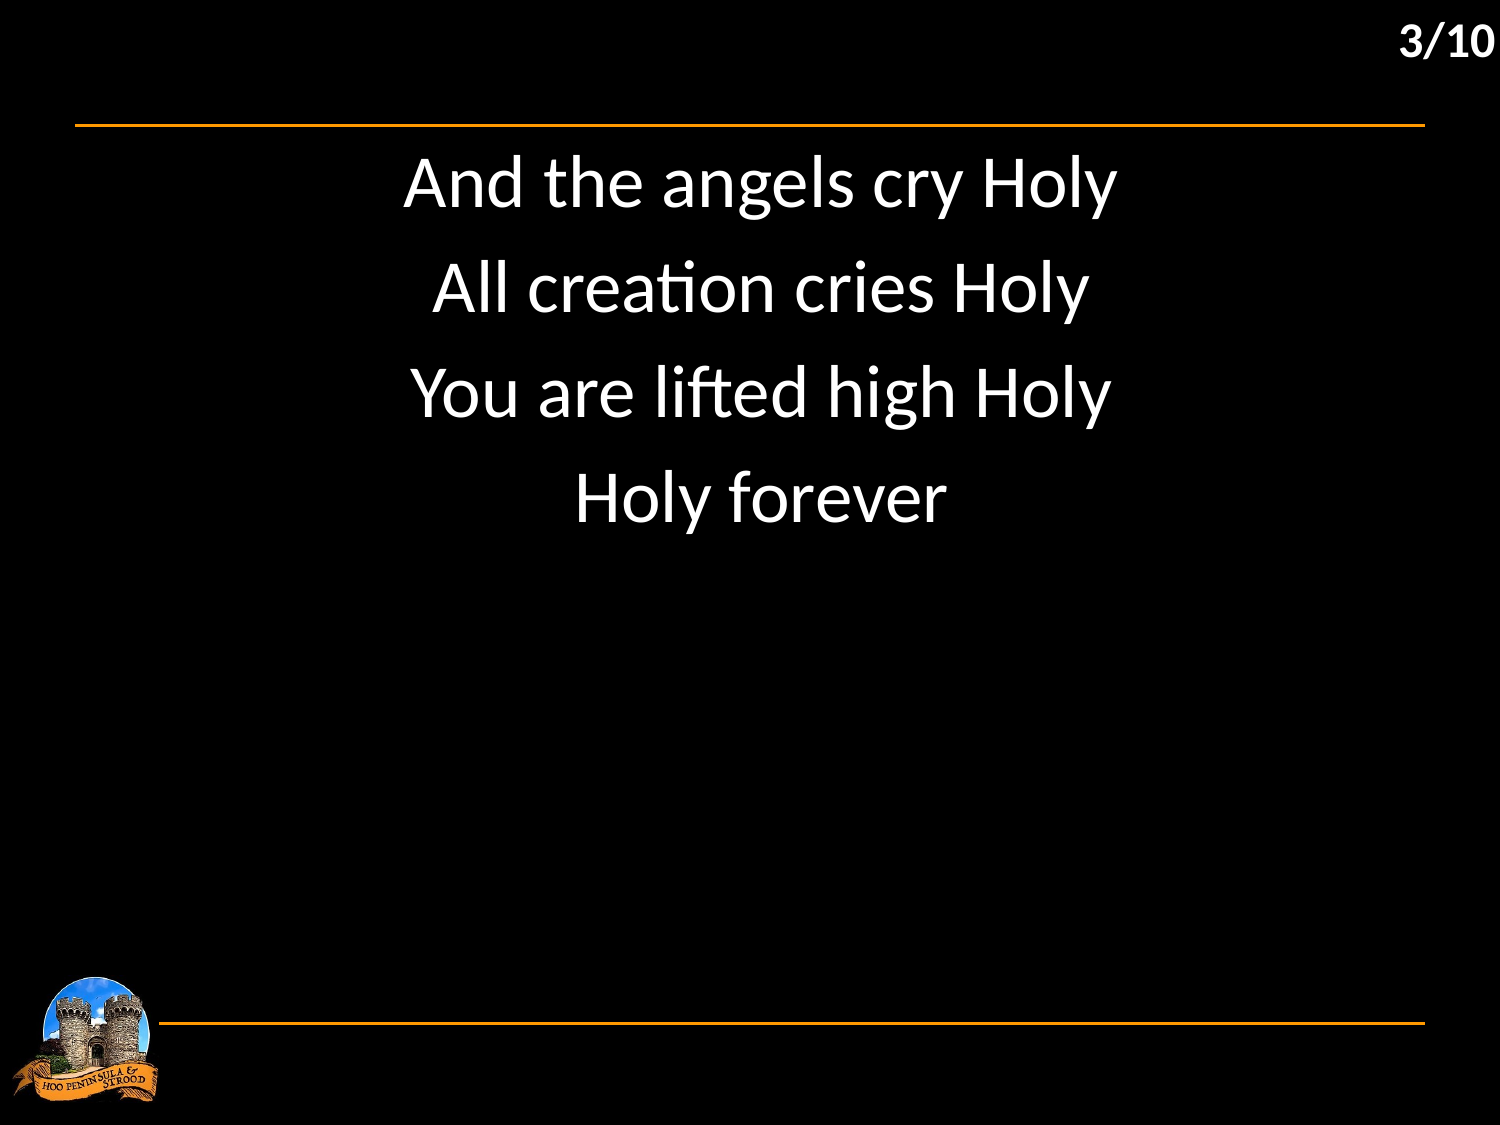

3/10
And the angels cry Holy
All creation cries Holy
You are lifted high Holy
Holy forever